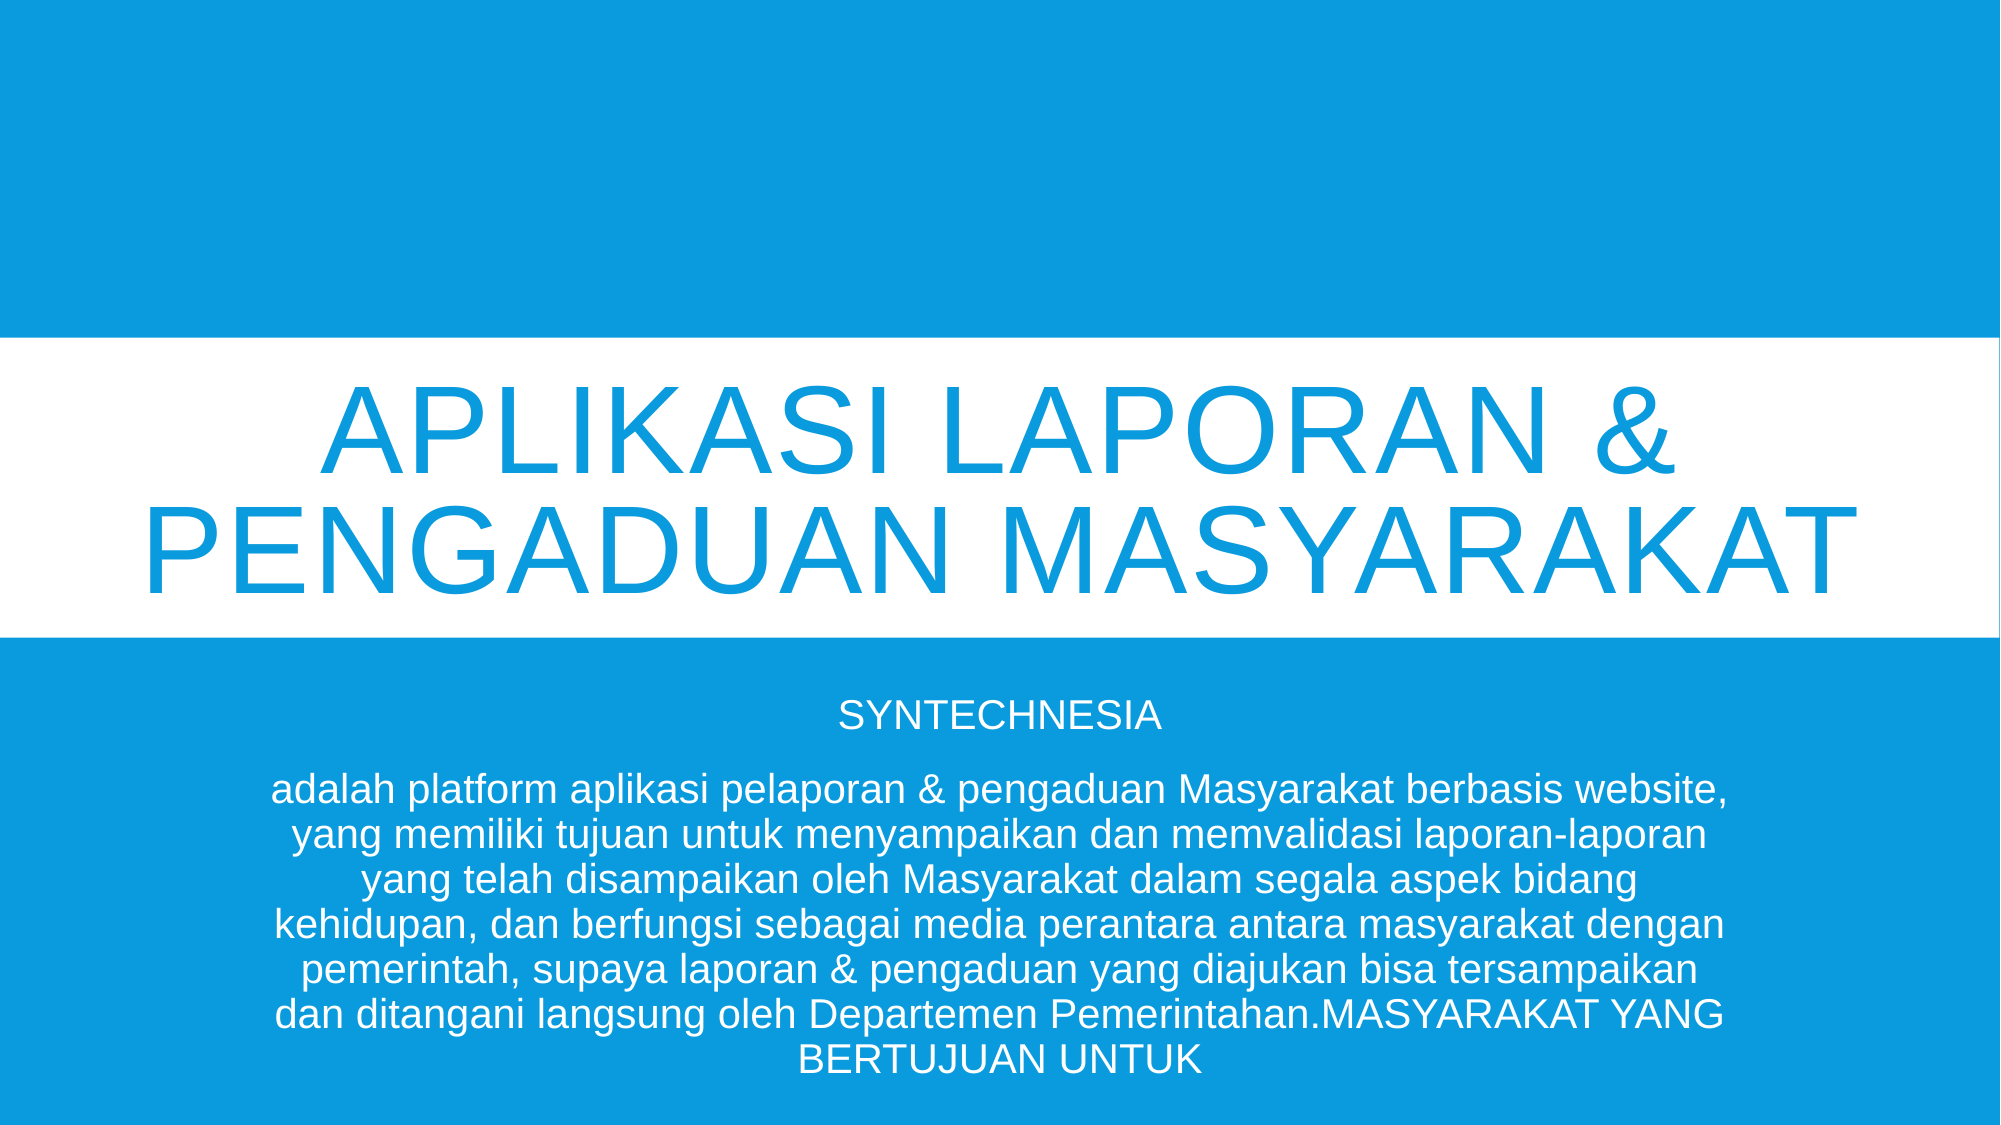

# APLIKASI Laporan & PENGADUAN MASYARAKAT
SYNTECHNESIA
adalah platform aplikasi pelaporan & pengaduan Masyarakat berbasis website, yang memiliki tujuan untuk menyampaikan dan memvalidasi laporan-laporan yang telah disampaikan oleh Masyarakat dalam segala aspek bidang kehidupan, dan berfungsi sebagai media perantara antara masyarakat dengan pemerintah, supaya laporan & pengaduan yang diajukan bisa tersampaikan dan ditangani langsung oleh Departemen Pemerintahan.MASYARAKAT YANG BERTUJUAN UNTUK